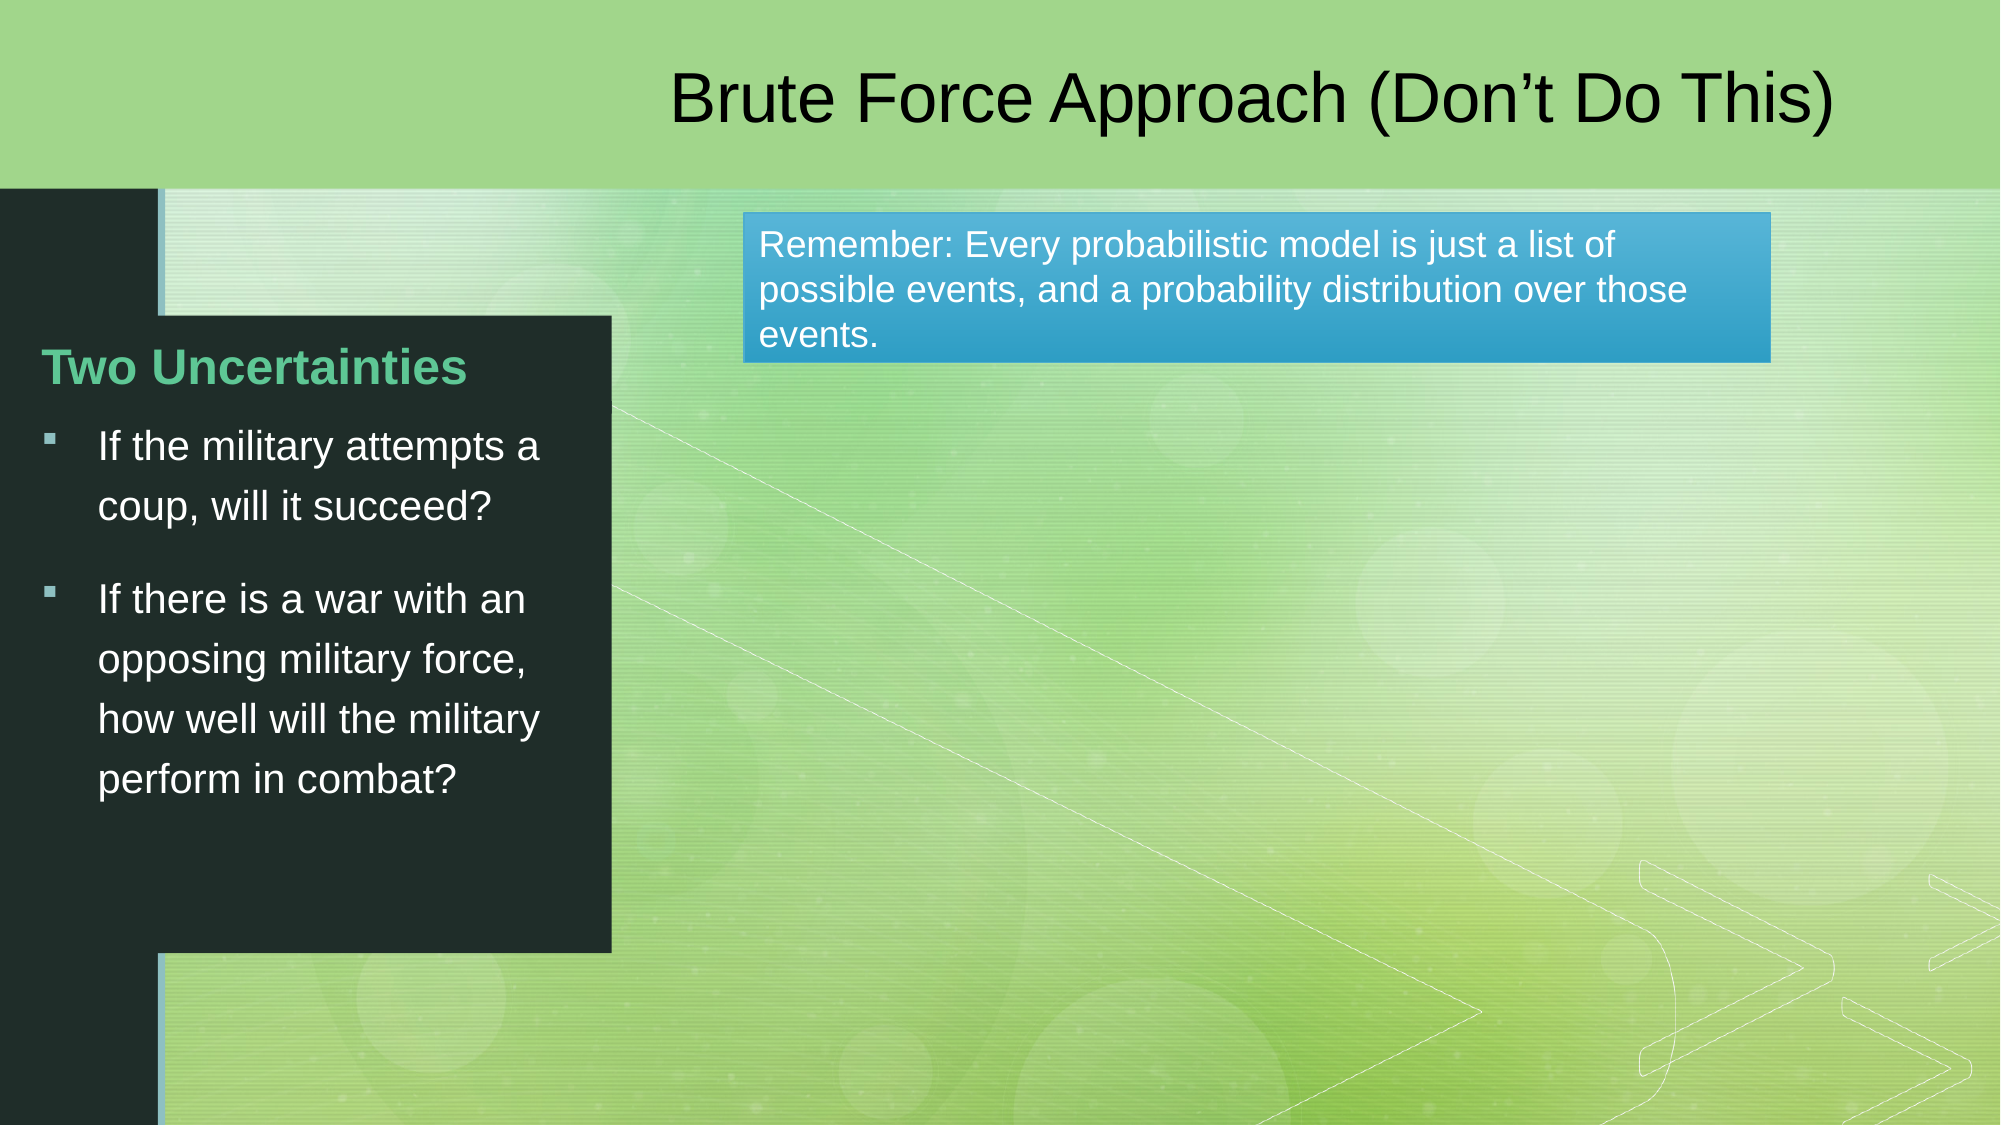

# Brute Force Approach (Don’t Do This)
Remember: Every probabilistic model is just a list of possible events, and a probability distribution over those events.
Two Uncertainties
If the military attempts a coup, will it succeed?
If there is a war with an opposing military force, how well will the military perform in combat?